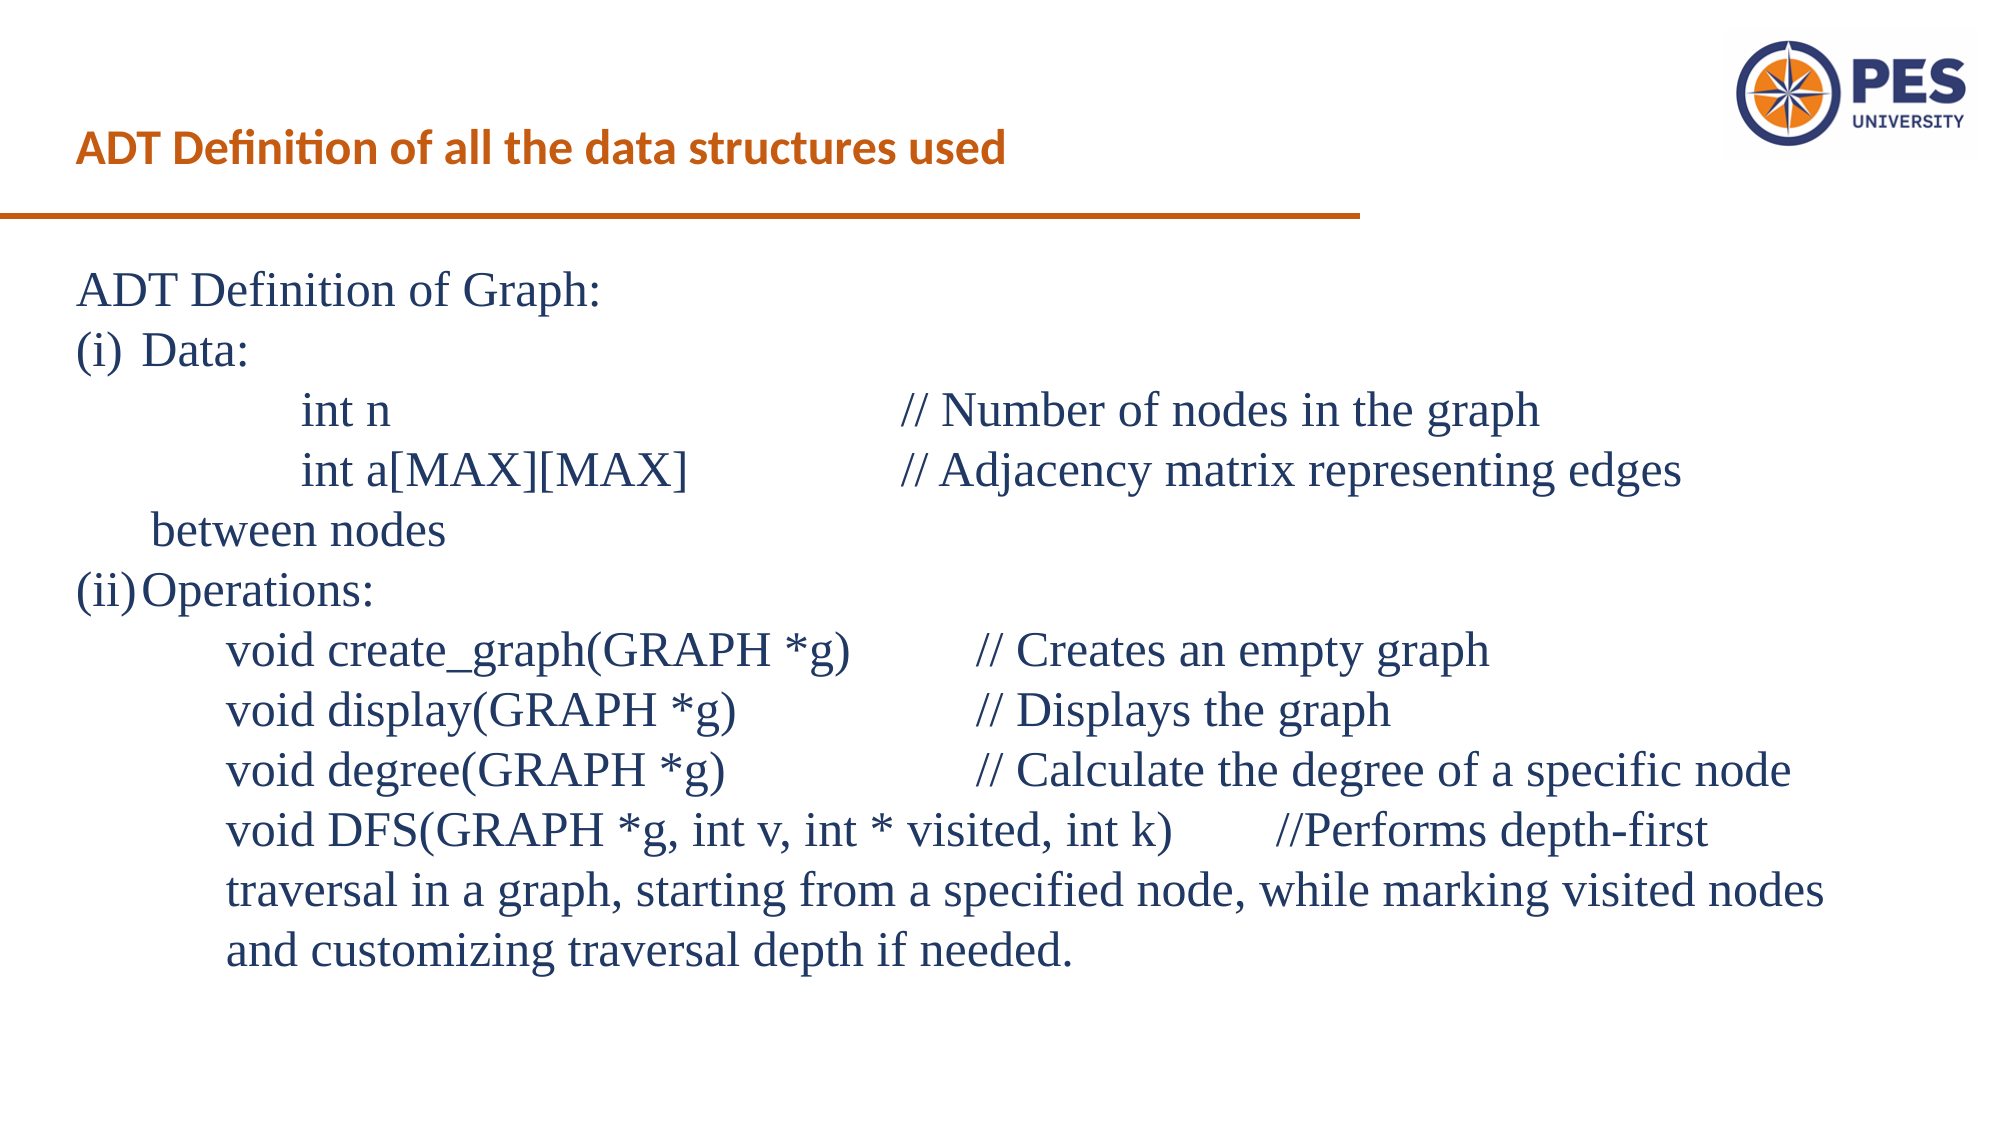

ADT Definition of all the data structures used
ADT Definition of Graph:
Data:
	int n				// Number of nodes in the graph
	int a[MAX][MAX]		// Adjacency matrix representing edges between nodes
Operations:
void create_graph(GRAPH *g)	// Creates an empty graph
void display(GRAPH *g)		// Displays the graph
void degree(GRAPH *g)		// Calculate the degree of a specific node
void DFS(GRAPH *g, int v, int * visited, int k)	//Performs depth-first traversal in a graph, starting from a specified node, while marking visited nodes and customizing traversal depth if needed.